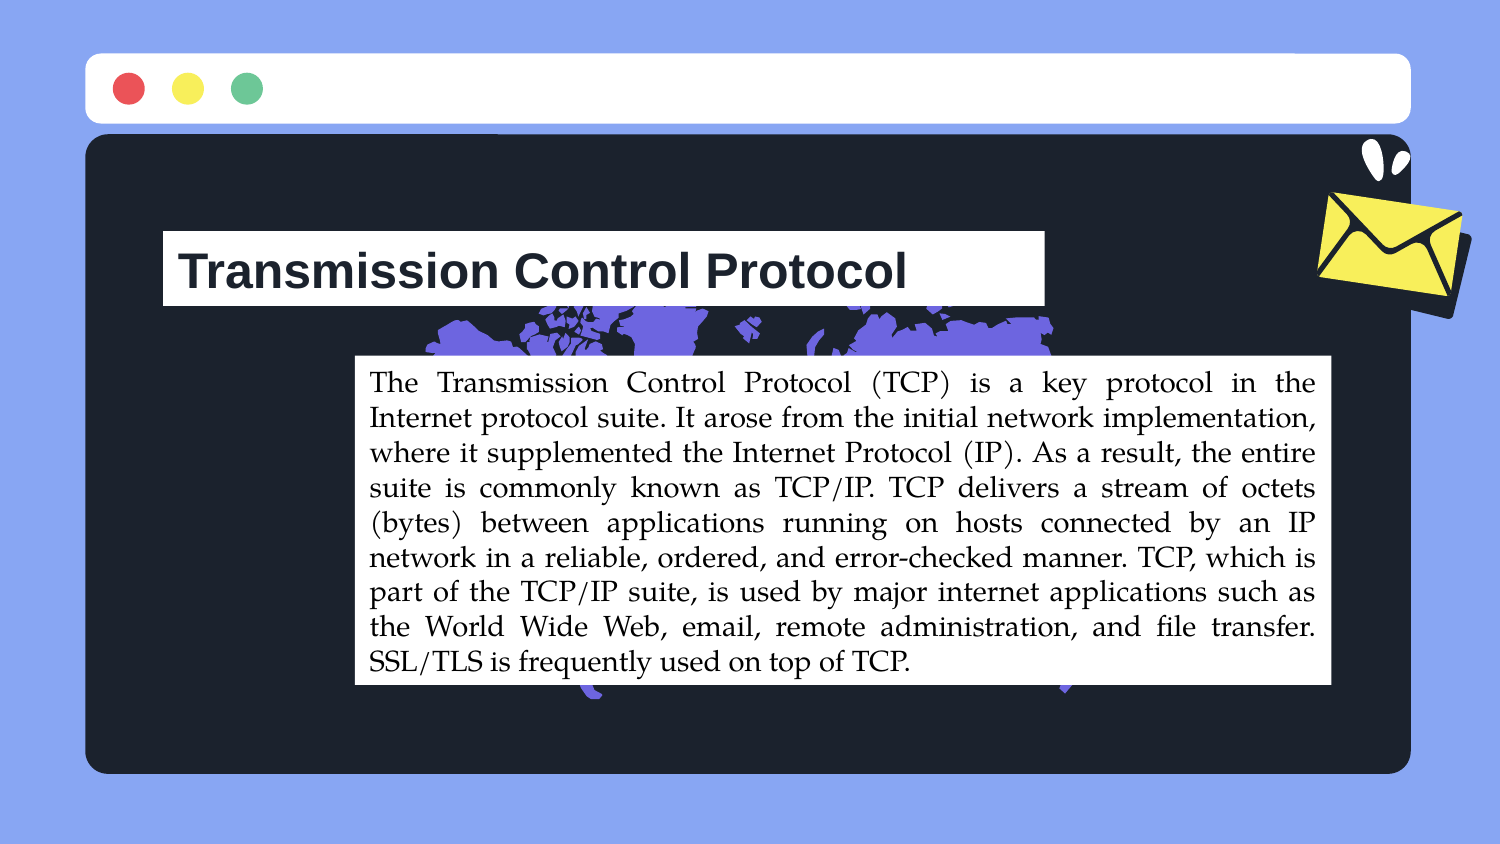

Transmission Control Protocol

The Transmission Control Protocol (TCP) is a key protocol in the Internet protocol suite. It arose from the initial network implementation, where it supplemented the Internet Protocol (IP). As a result, the entire suite is commonly known as TCP/IP. TCP delivers a stream of octets (bytes) between applications running on hosts connected by an IP network in a reliable, ordered, and error-checked manner. TCP, which is part of the TCP/IP suite, is used by major internet applications such as the World Wide Web, email, remote administration, and file transfer. SSL/TLS is frequently used on top of TCP.